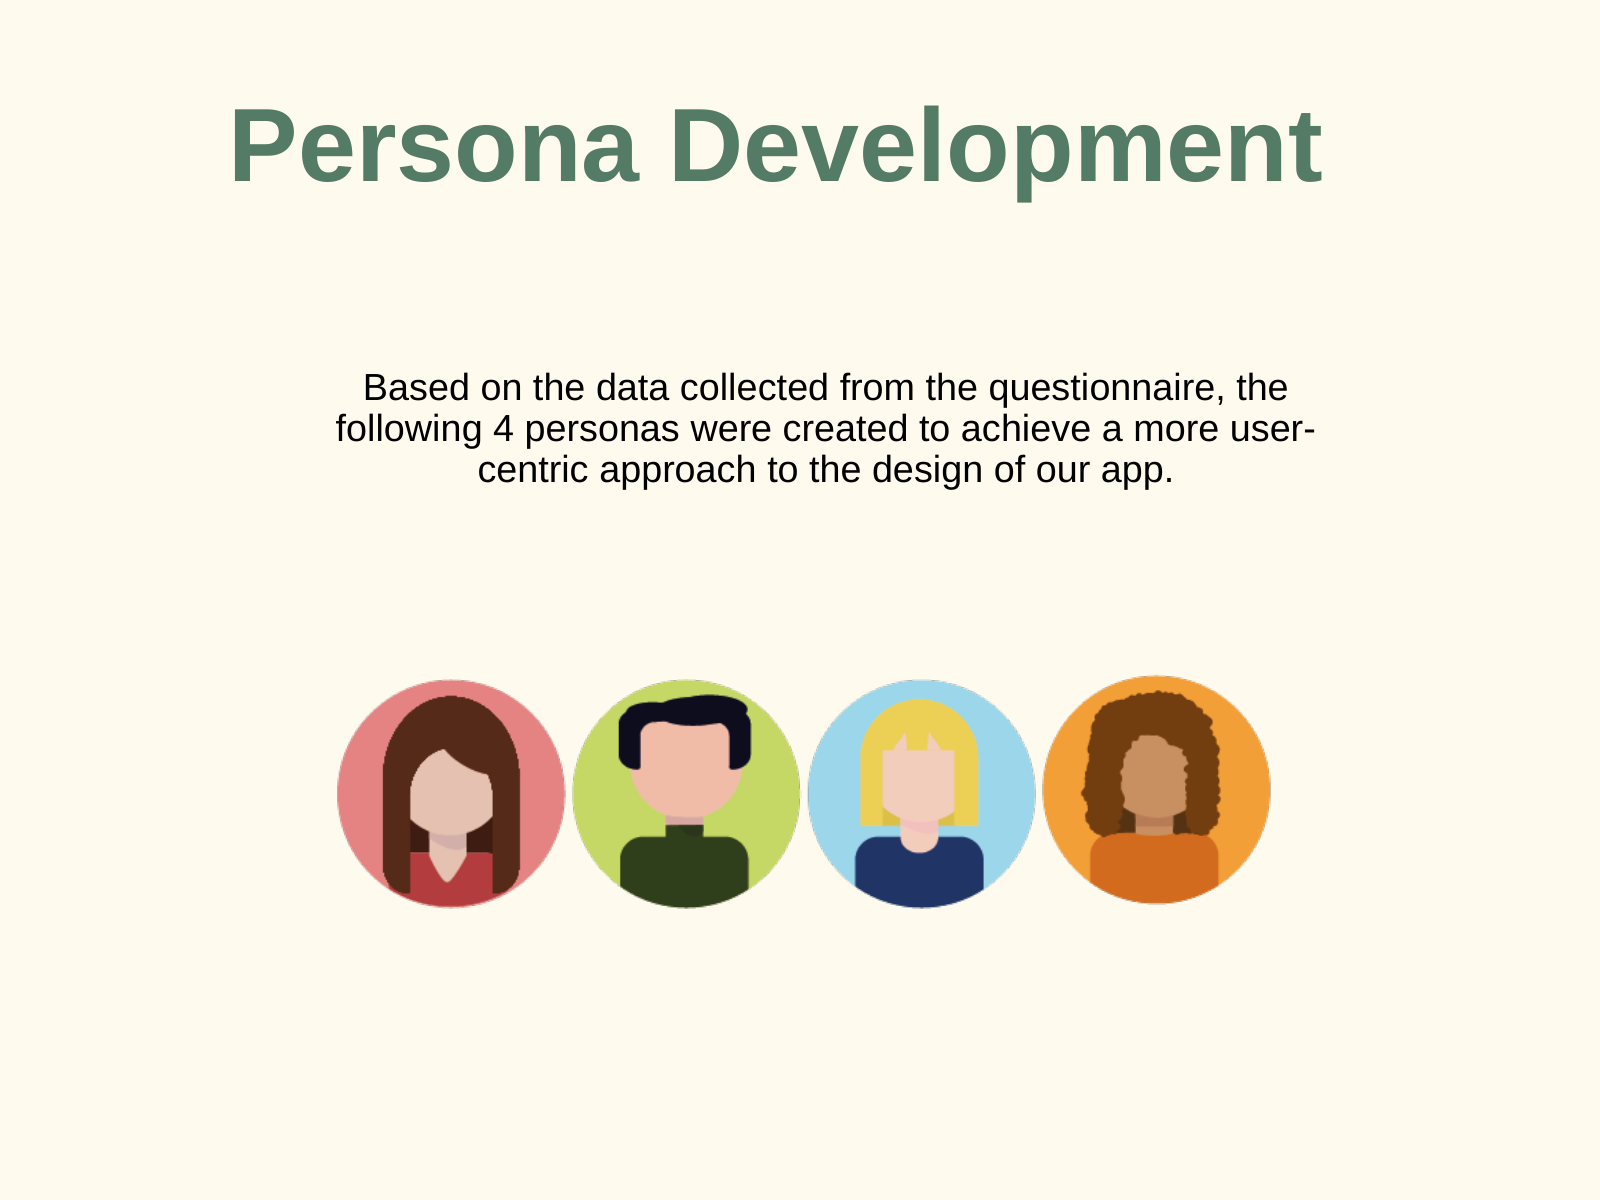

Persona Development

Based on the data collected from the questionnaire, the following 4 personas were created to achieve a more user-centric approach to the design of our app.